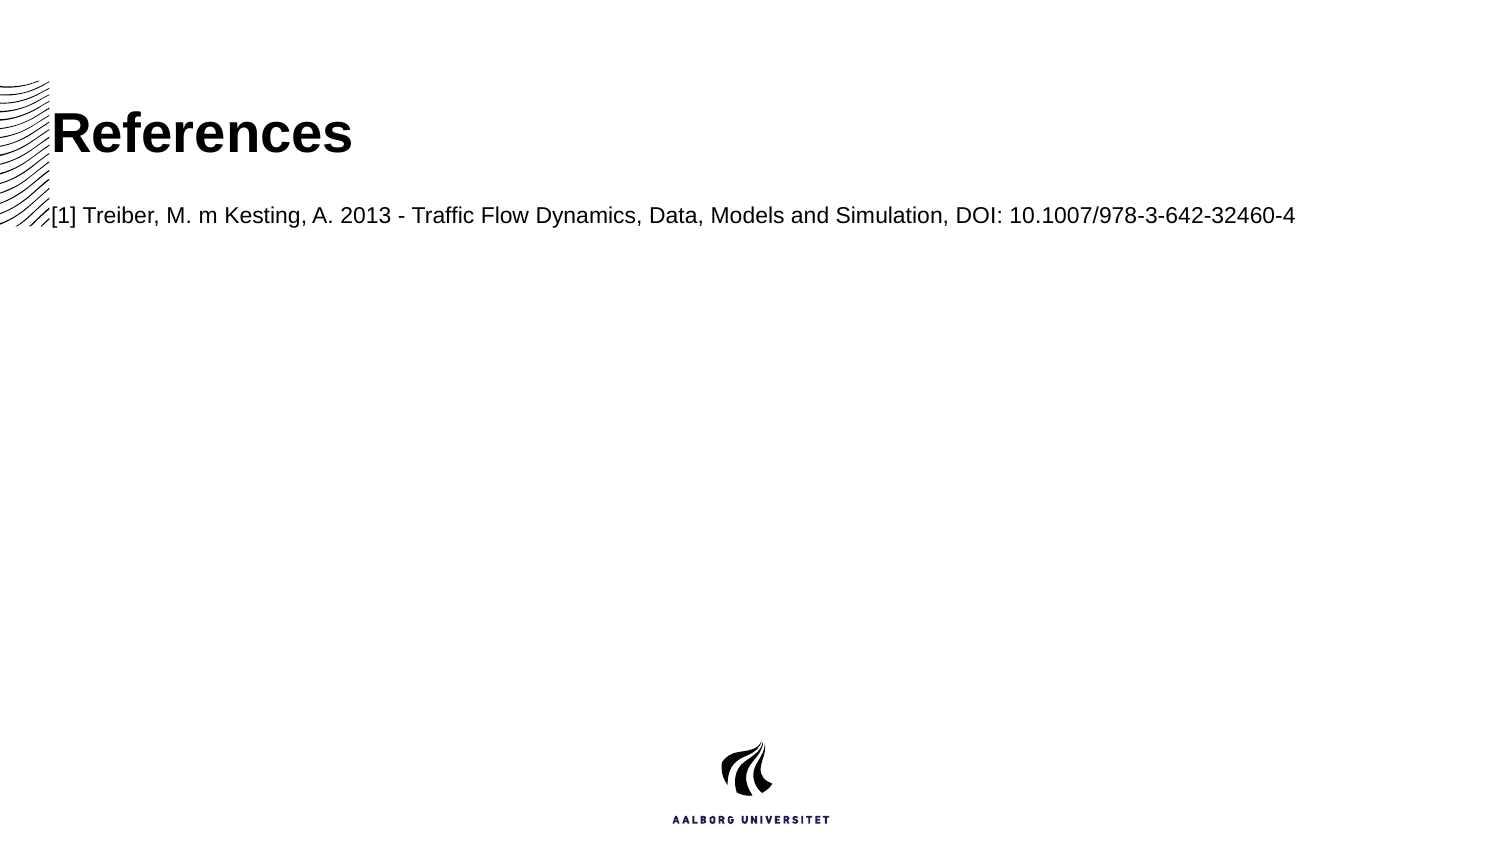

# References
[1] Treiber, M. m Kesting, A. 2013 - Traffic Flow Dynamics, Data, Models and Simulation, DOI: 10.1007/978-3-642-32460-4